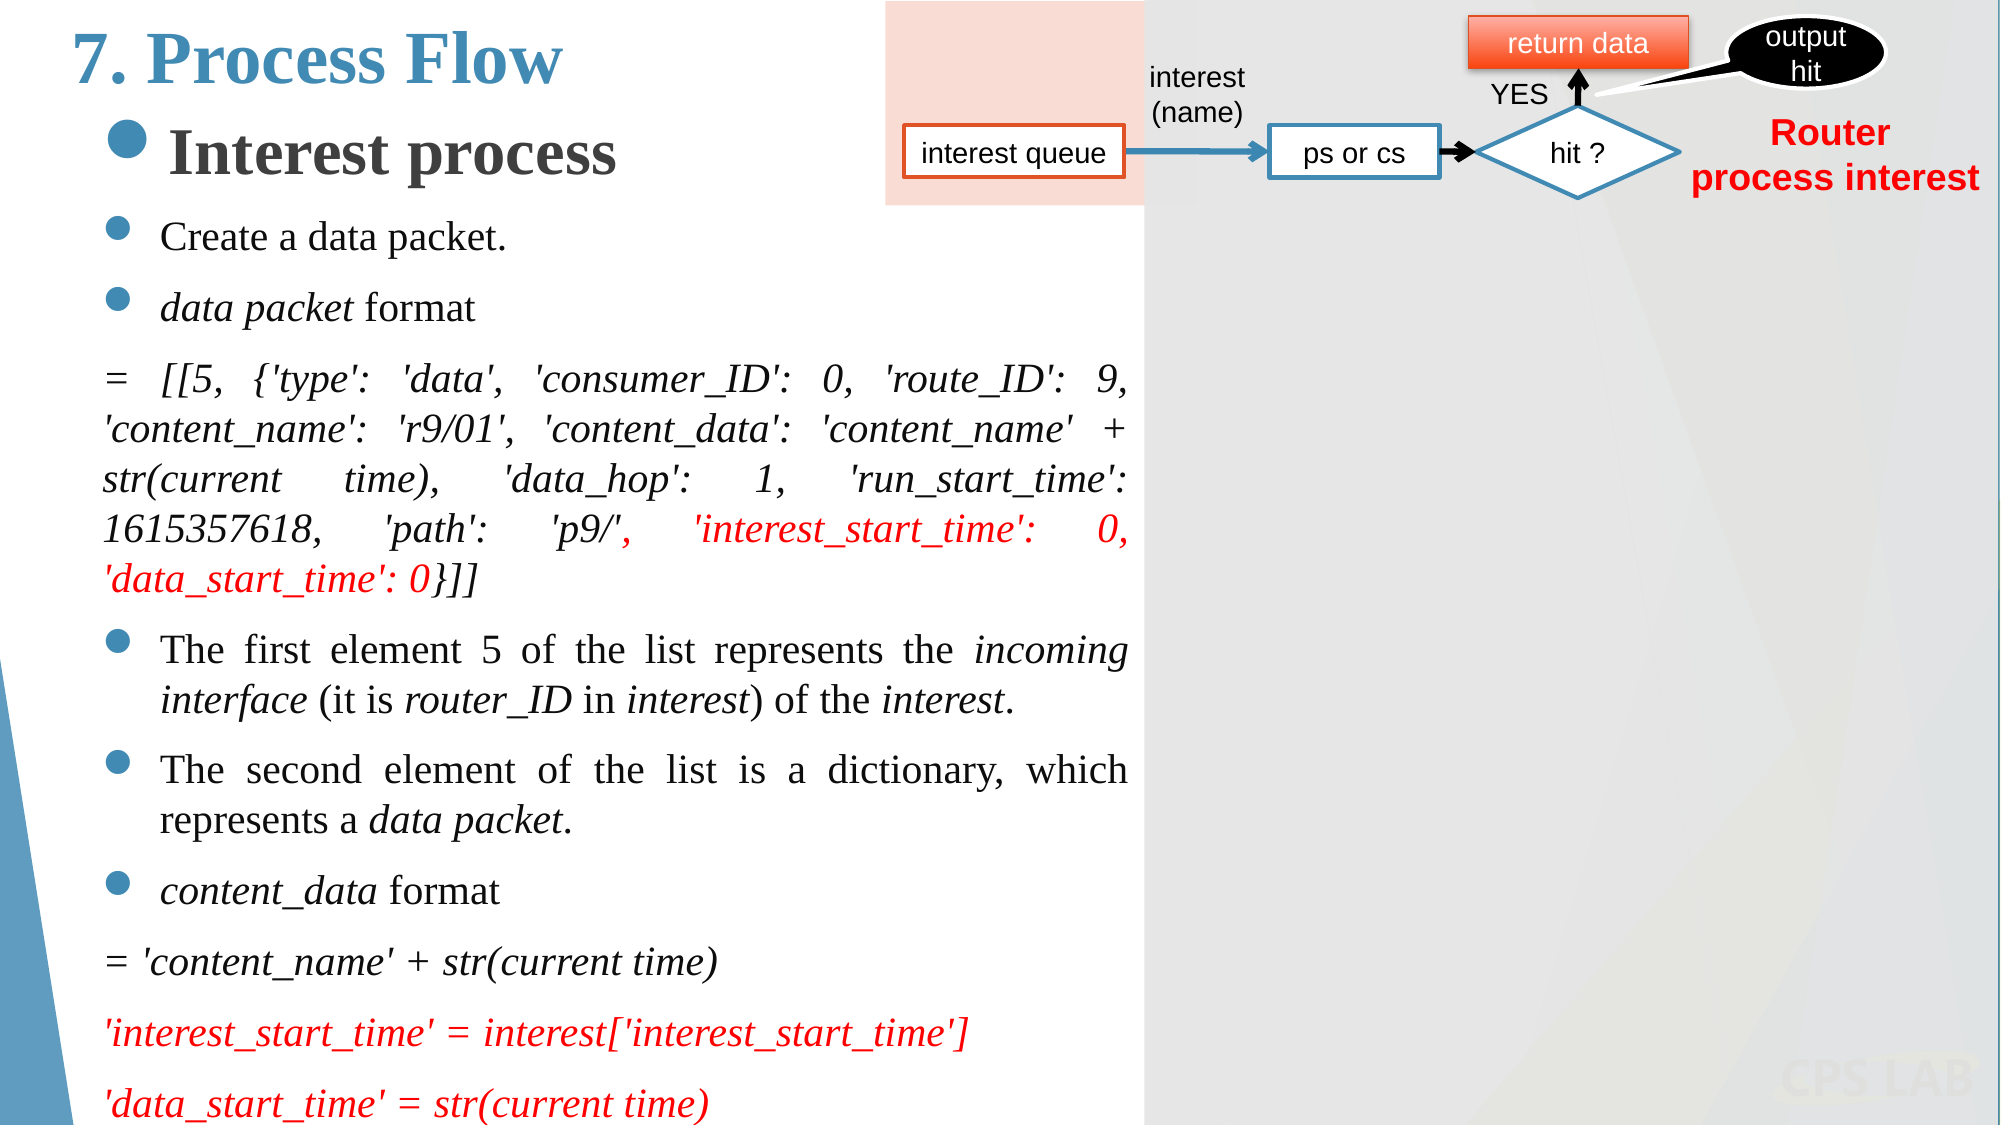

# 7. Process Flow
return data
output hit
interest (name)
YES
Interest process
Create a data packet.
data packet format
= [[5, {'type': 'data', 'consumer_ID': 0, 'route_ID': 9, 'content_name': 'r9/01', 'content_data': 'content_name' + str(current time), 'data_hop': 1, 'run_start_time': 1615357618, 'path': 'p9/', 'interest_start_time': 0, 'data_start_time': 0}]]
The first element 5 of the list represents the incoming interface (it is router_ID in interest) of the interest.
The second element of the list is a dictionary, which represents a data packet.
content_data format
= 'content_name' + str(current time)
'interest_start_time' = interest['interest_start_time']
'data_start_time' = str(current time)
Router
process interest
hit ?
interest queue
ps or cs